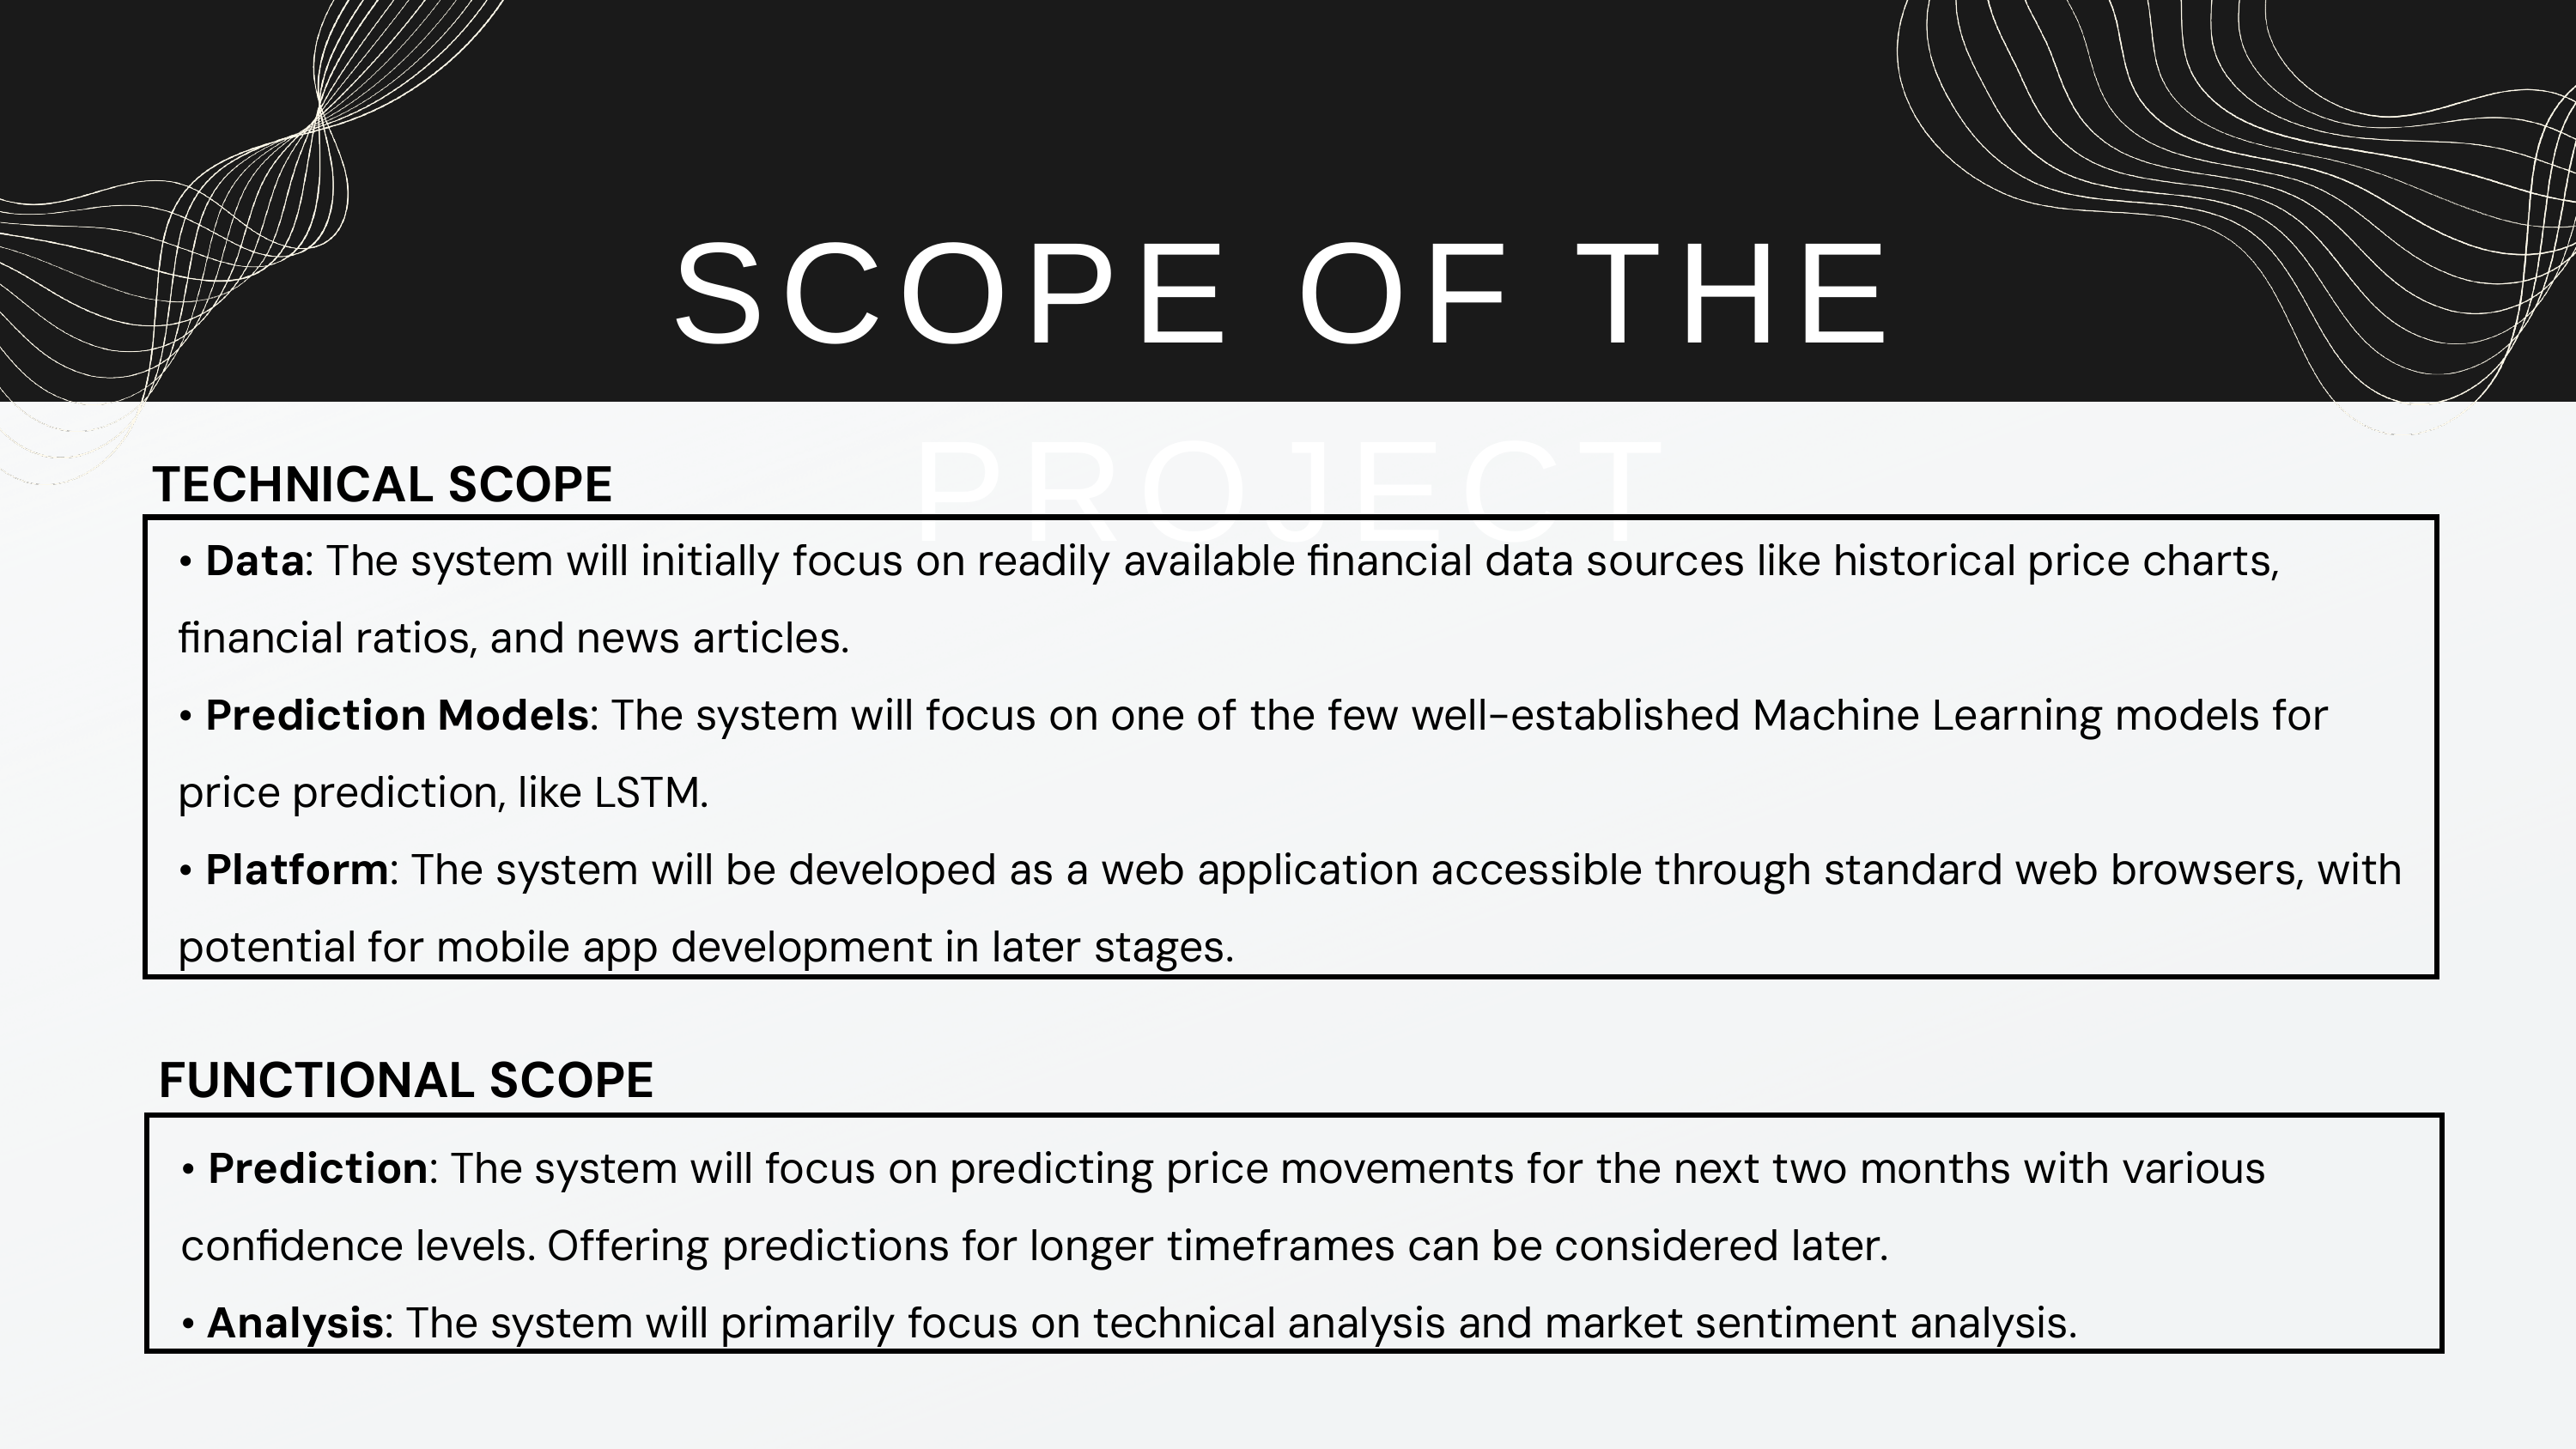

SCOPE OF THE PROJECT
TECHNICAL SCOPE

• Data: The system will initially focus on readily available financial data sources like historical price charts, financial ratios, and news articles.
• Prediction Models: The system will focus on one of the few well-established Machine Learning models for price prediction, like LSTM.
• Platform: The system will be developed as a web application accessible through standard web browsers, with potential for mobile app development in later stages.
FUNCTIONAL SCOPE

• Prediction: The system will focus on predicting price movements for the next two months with various confidence levels. Offering predictions for longer timeframes can be considered later.
• Analysis: The system will primarily focus on technical analysis and market sentiment analysis.